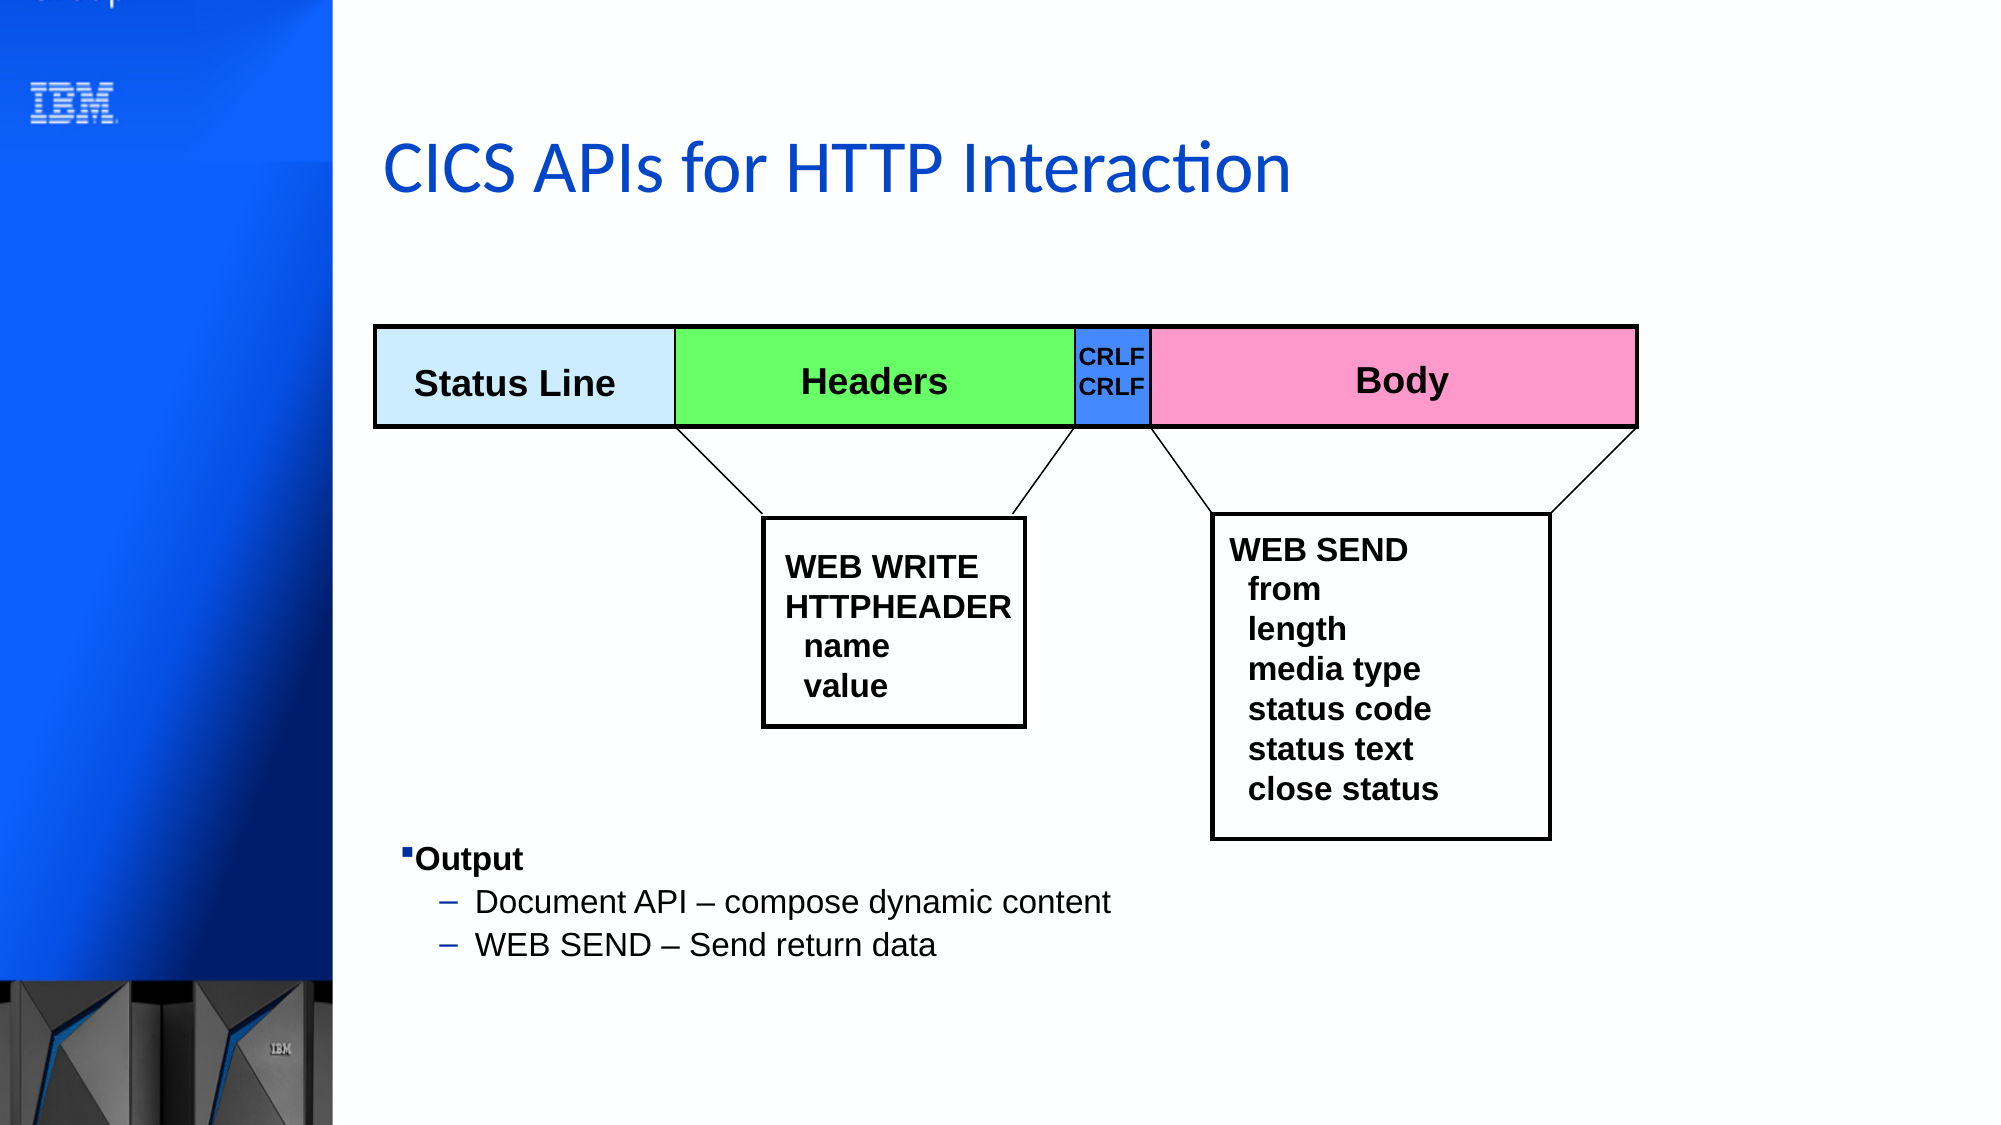

# CICS APIs for HTTP Interaction

CRLF
CRLF
Body
Headers
Status Line

WEB SEND
  from
  length
  media type
  status code
  status text
  close status
WEB WRITE
HTTPHEADER
  name
  value
Output
Document API – compose dynamic content
WEB SEND – Send return data
22